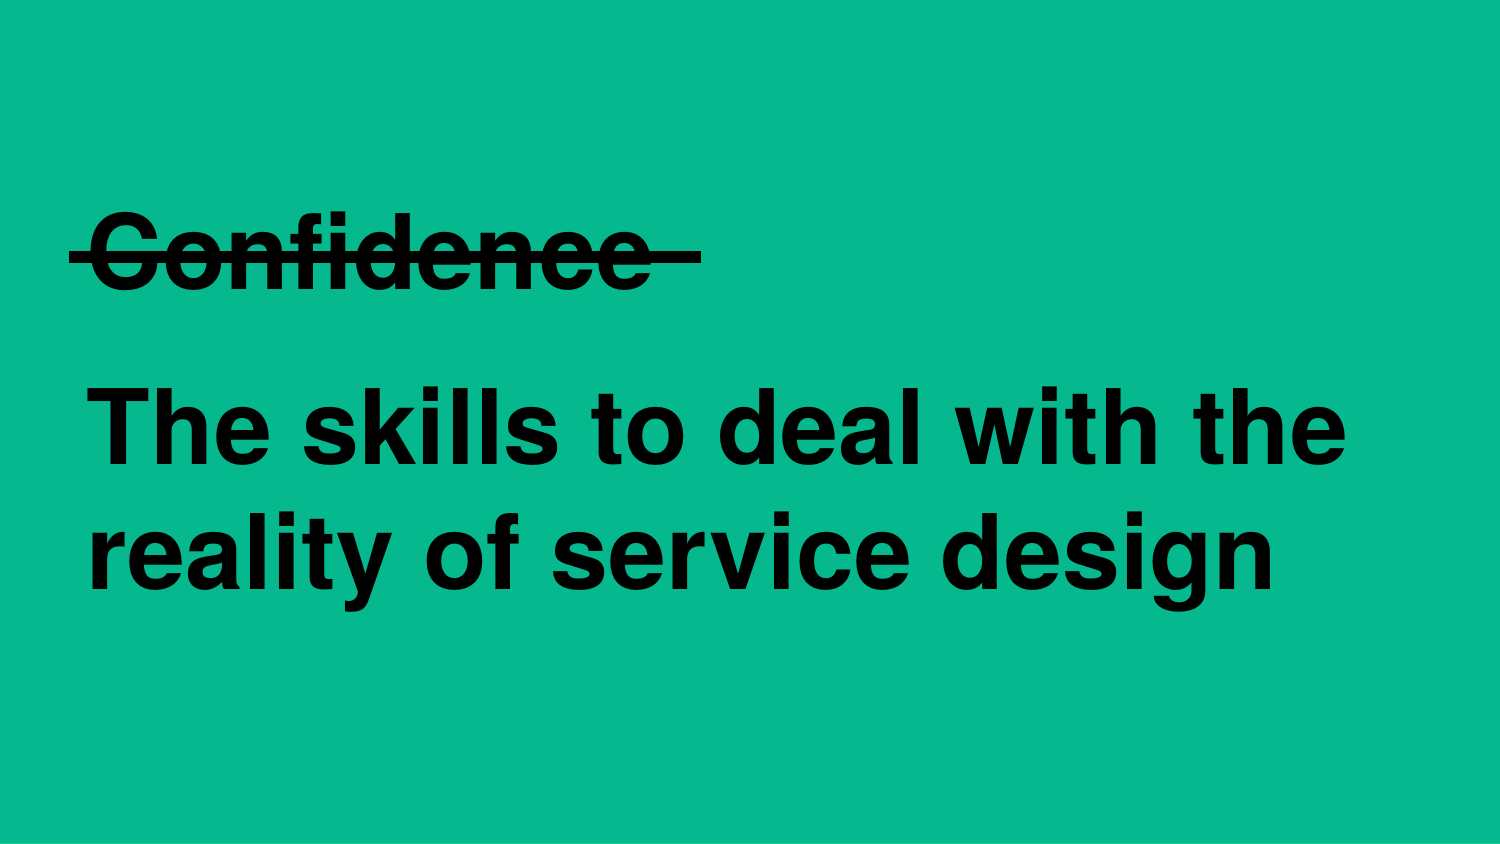

# Confidence

The skills to deal with the reality of service design